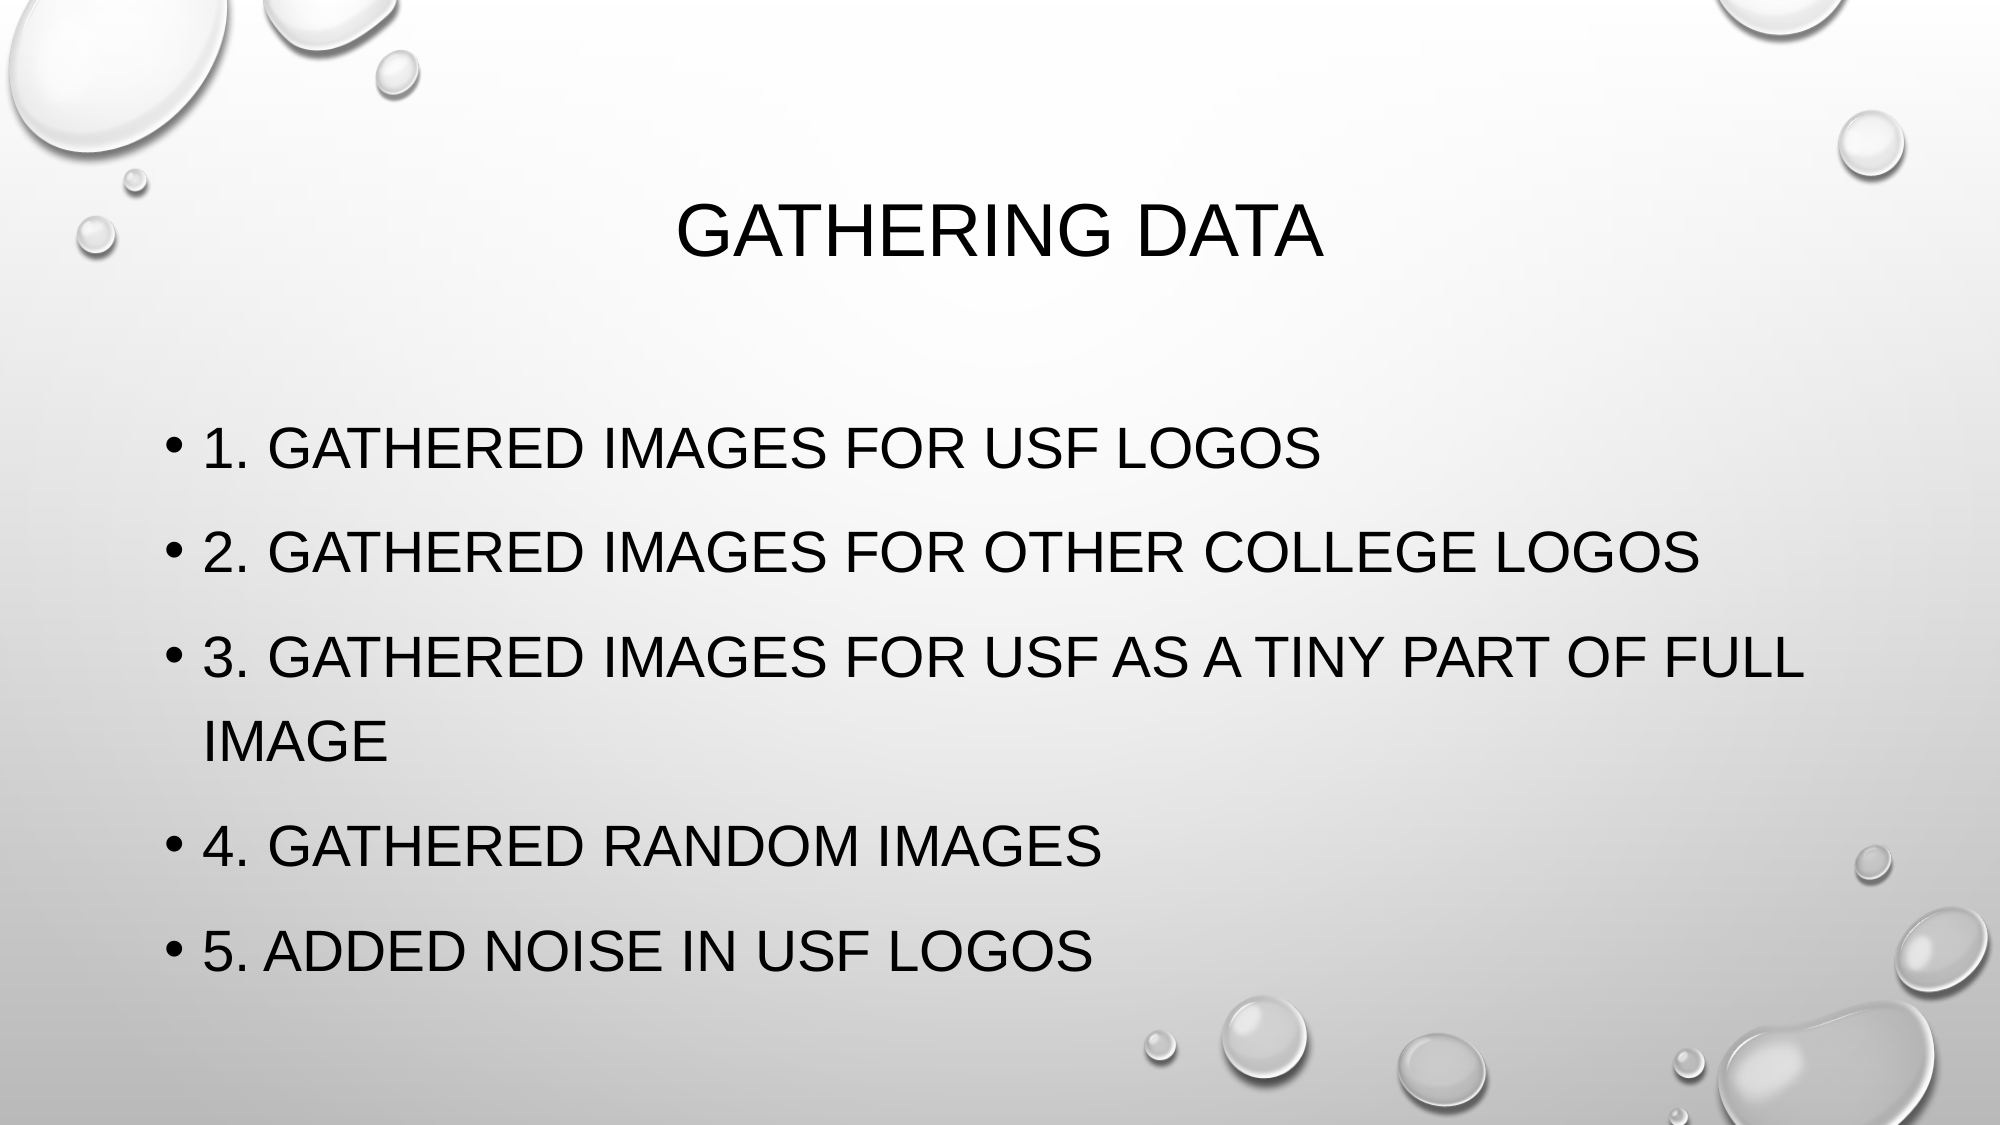

# GATHERING DATA
1. gathered IMAGES FOR USF LOGOS
2. gathered IMAGES FOR OTHER COLLEGE LOGOS
3. gathered IMAGES FOR USF AS A TINY PART OF FULL IMAGE
4. gathered RANDOM IMAGES
5. Added noise in usf logos